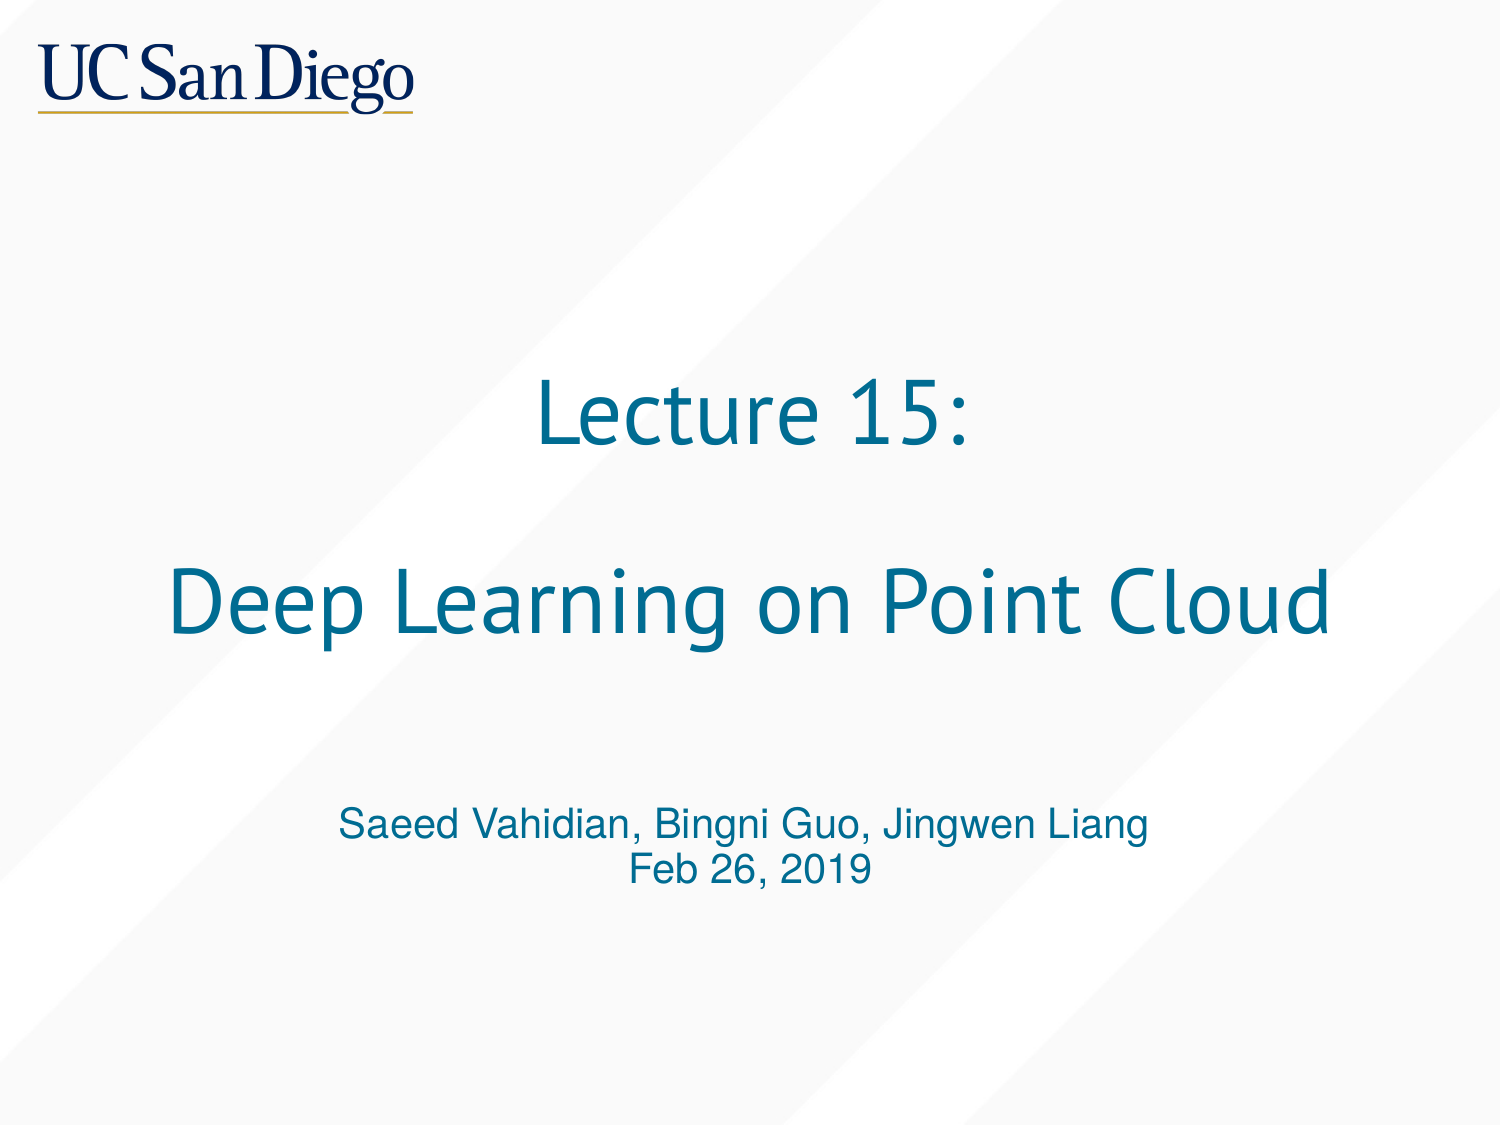

# Lecture 15:

Deep Learning on Point Cloud

Saeed Vahidian, Bingni Guo, Jingwen Liang
Feb 26, 2019